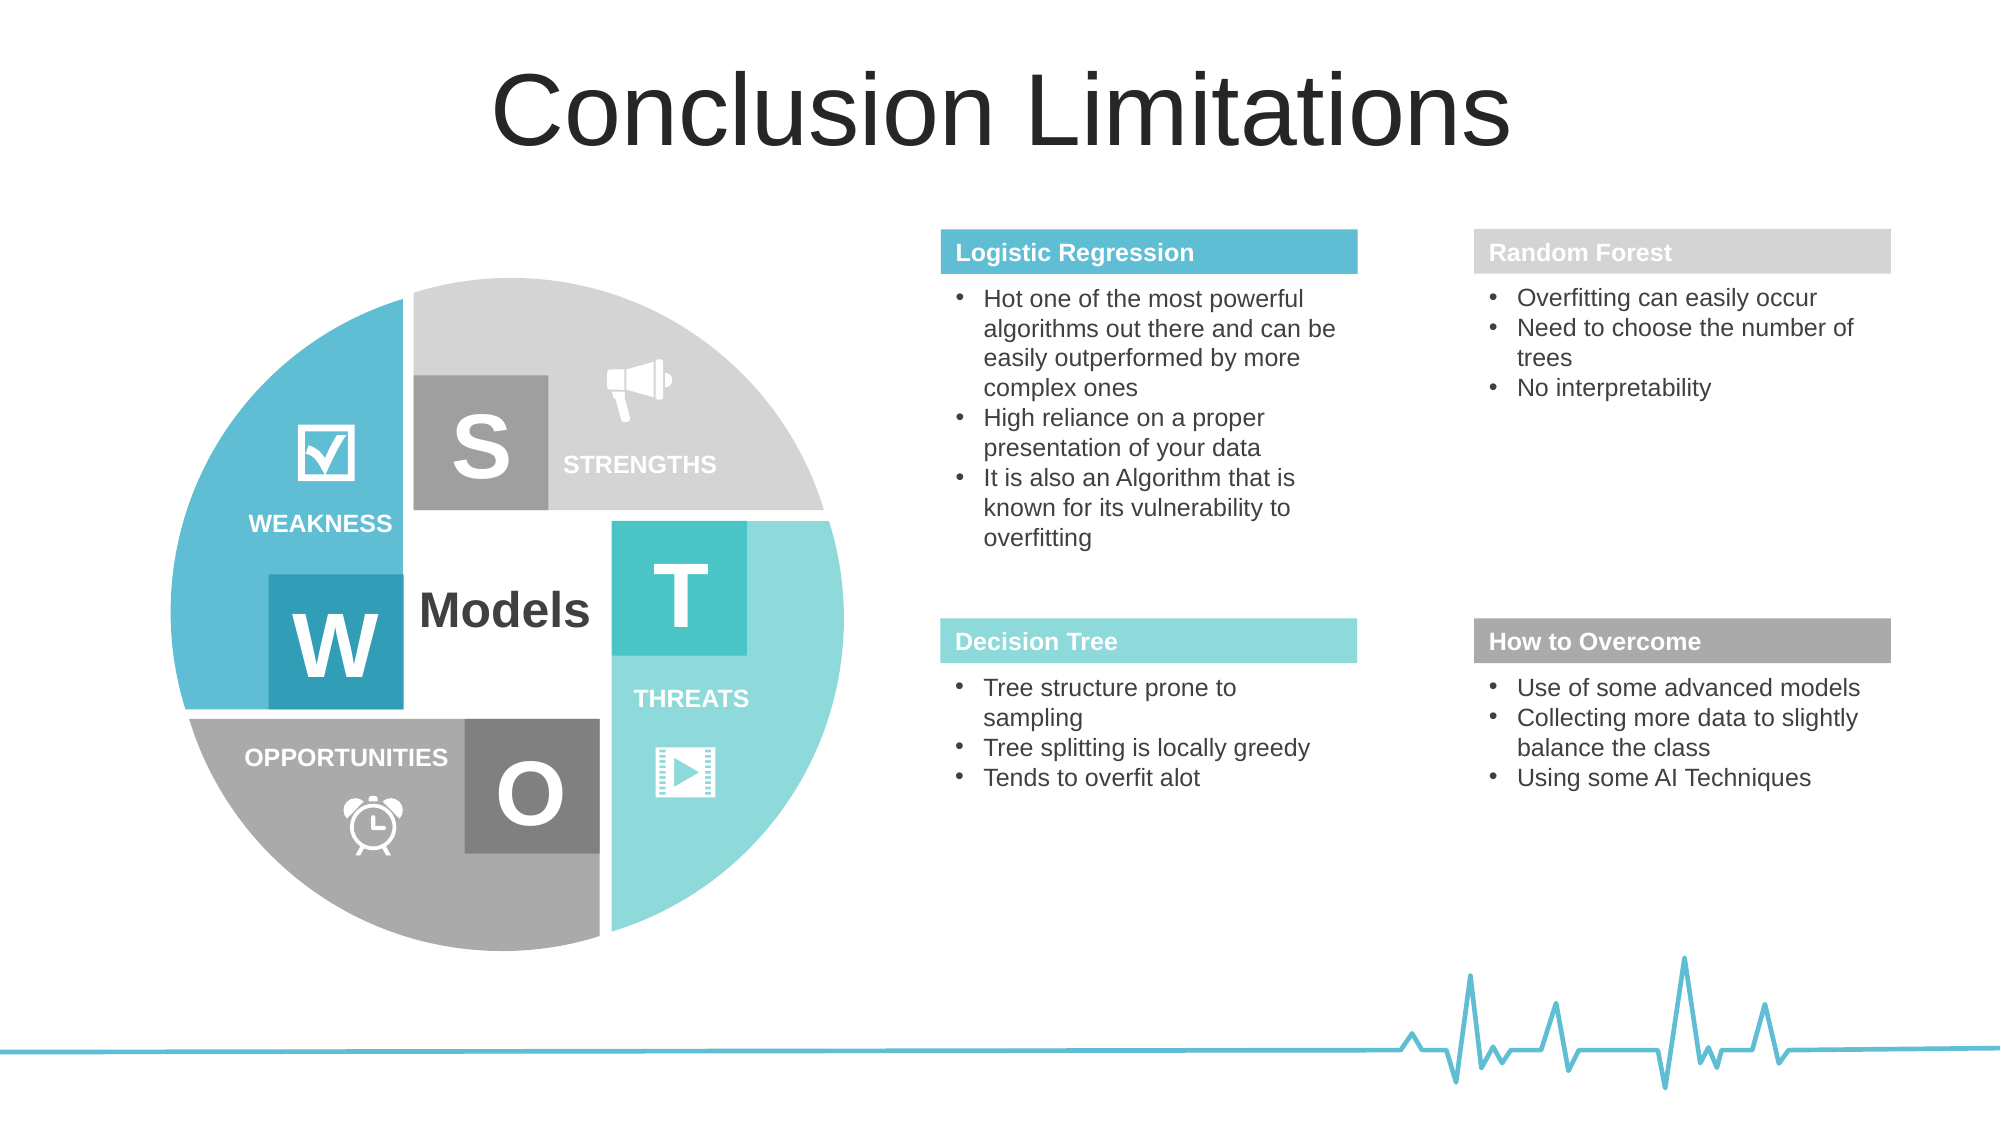

Conclusion Limitations
Random Forest
Overfitting can easily occur
Need to choose the number of trees
No interpretability
Logistic Regression
Hot one of the most powerful algorithms out there and can be easily outperformed by more complex ones
High reliance on a proper presentation of your data
It is also an Algorithm that is known for its vulnerability to overfitting

S

STRENGTHS
WEAKNESS
T
Models
W
How to Overcome
Use of some advanced models
Collecting more data to slightly balance the class
Using some AI Techniques
Decision Tree
Tree structure prone to sampling
Tree splitting is locally greedy
Tends to overfit alot
THREATS
O
OPPORTUNITIES